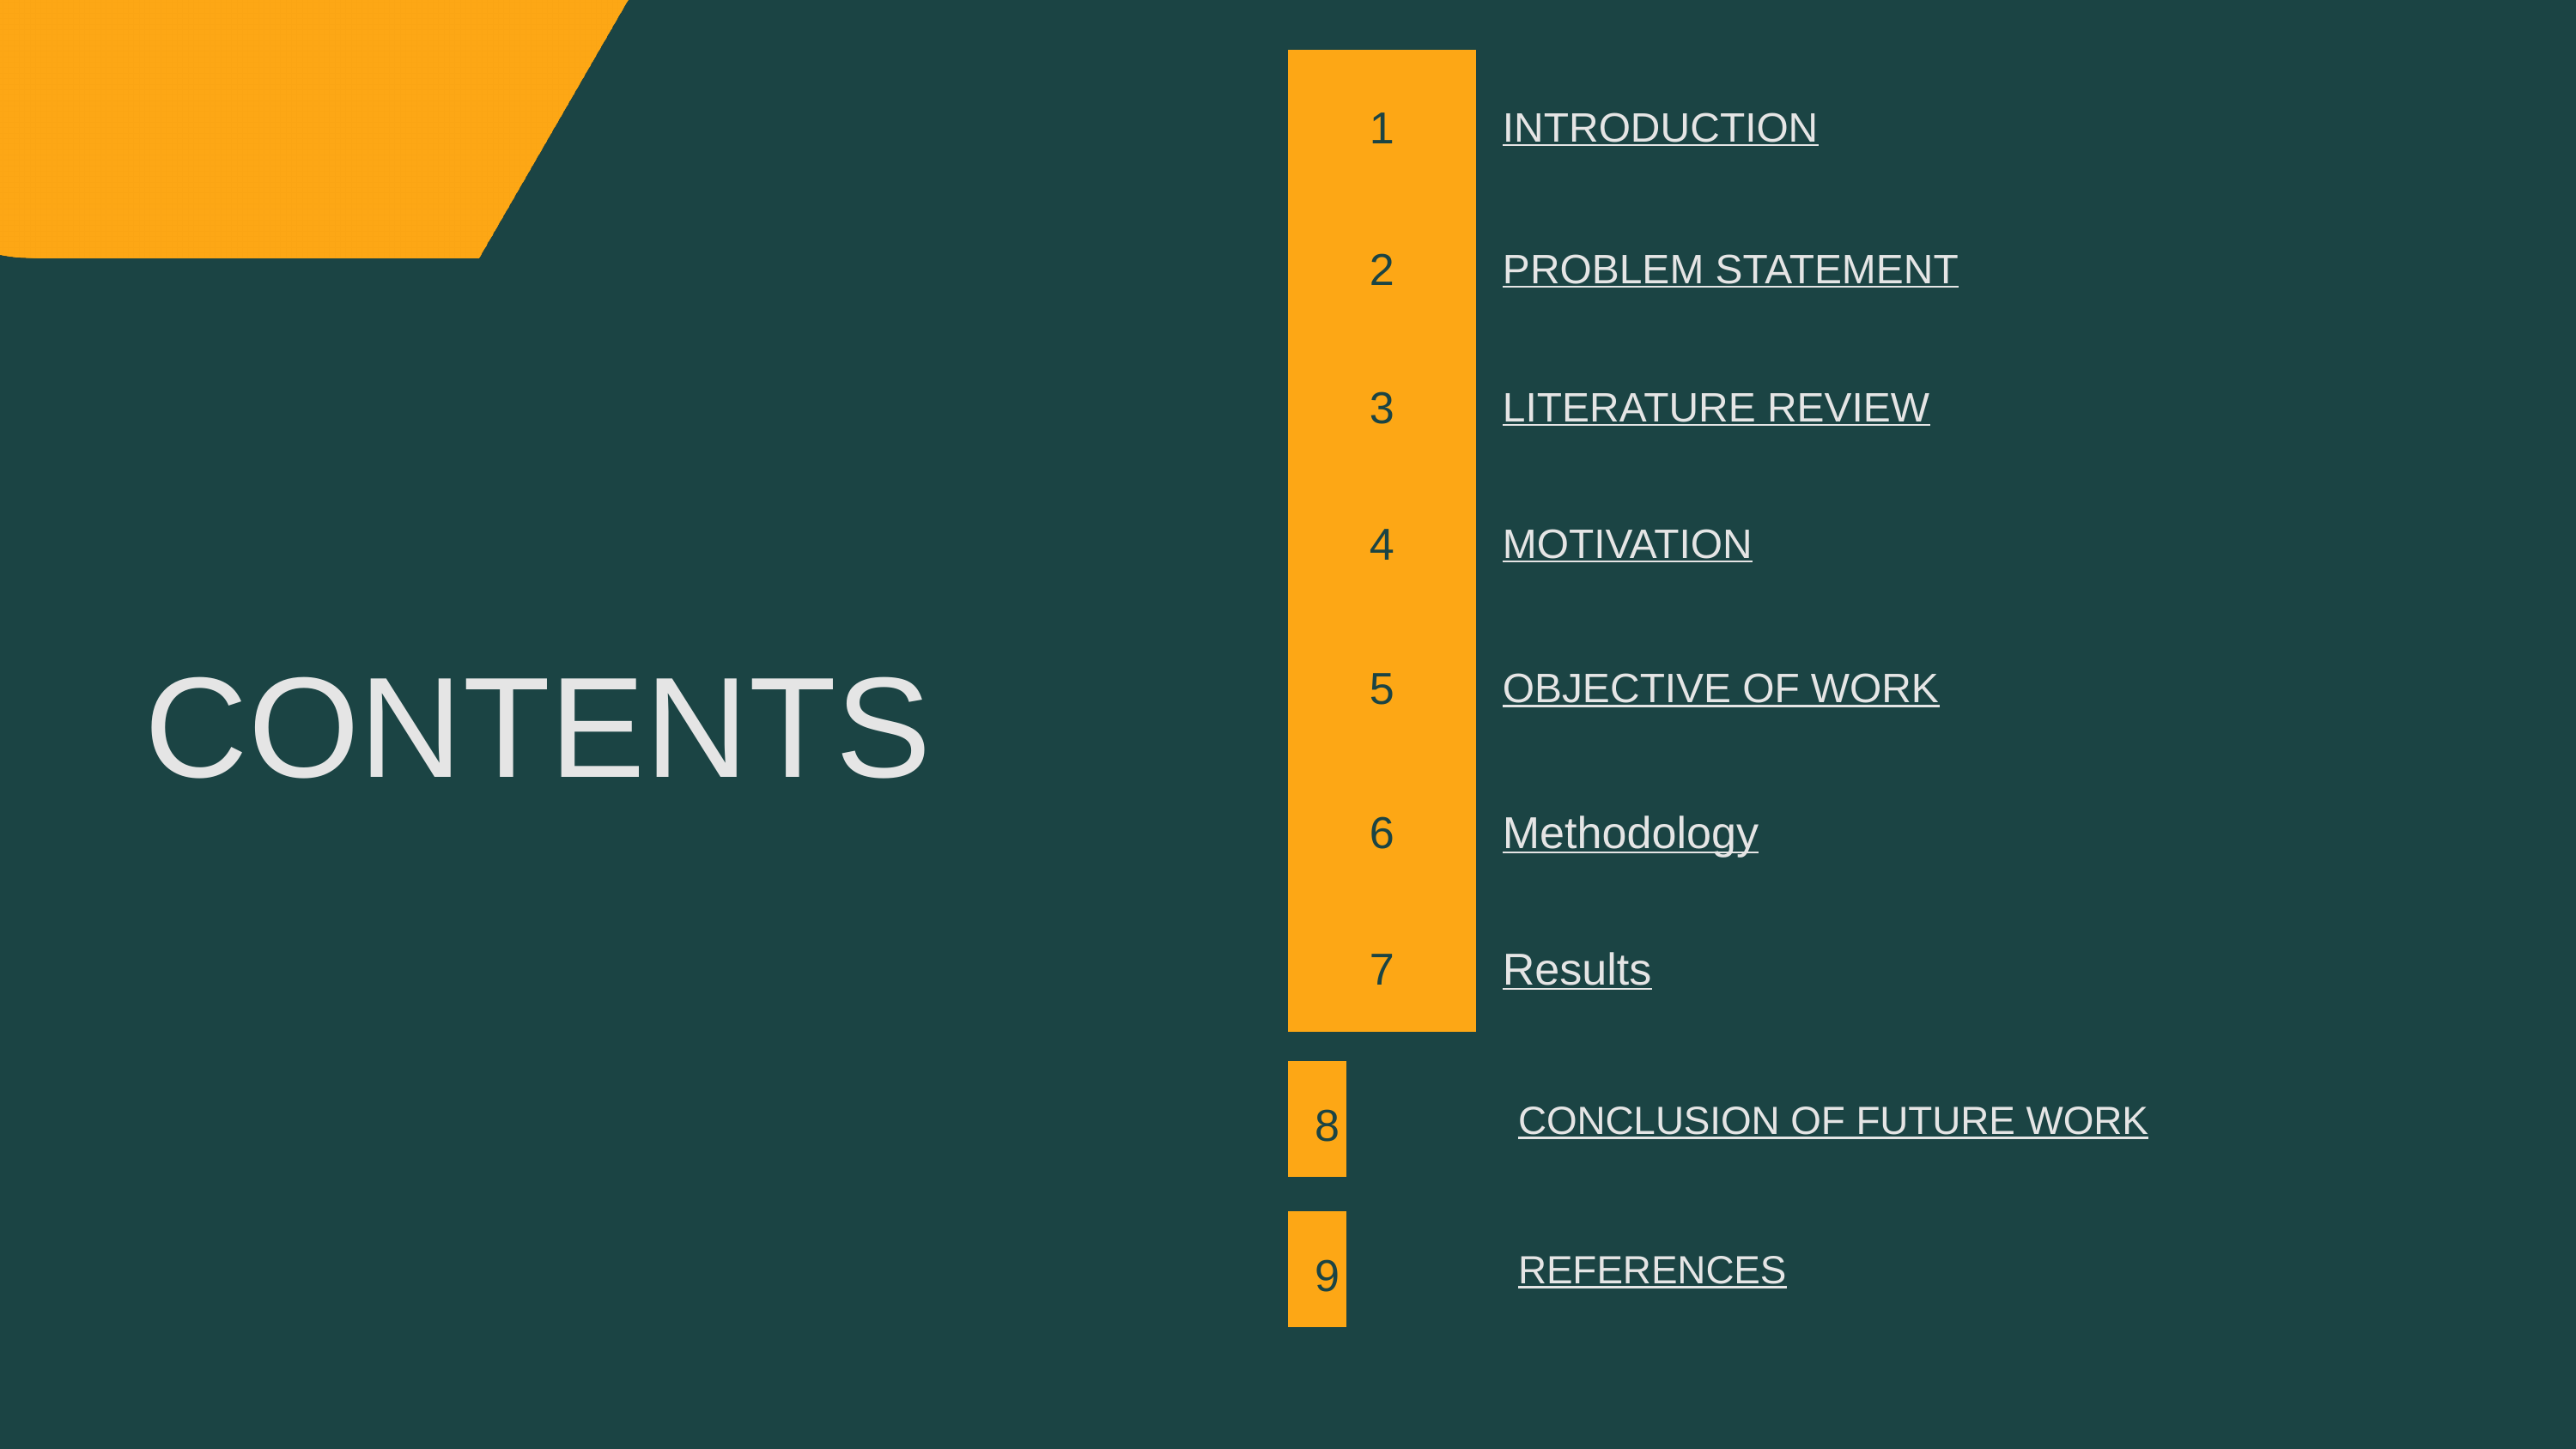

| 1 | INTRODUCTION |
| --- | --- |
| 2 | PROBLEM STATEMENT |
| 3 | LITERATURE REVIEW |
| 4 | MOTIVATION |
| 5 | OBJECTIVE OF WORK |
| 6 | Methodology |
| 7 | Results |
CONTENTS
| 8 |
| --- |
| CONCLUSION OF FUTURE WORK |
| --- |
| REFERENCES |
| --- |
| 9 |
| --- |